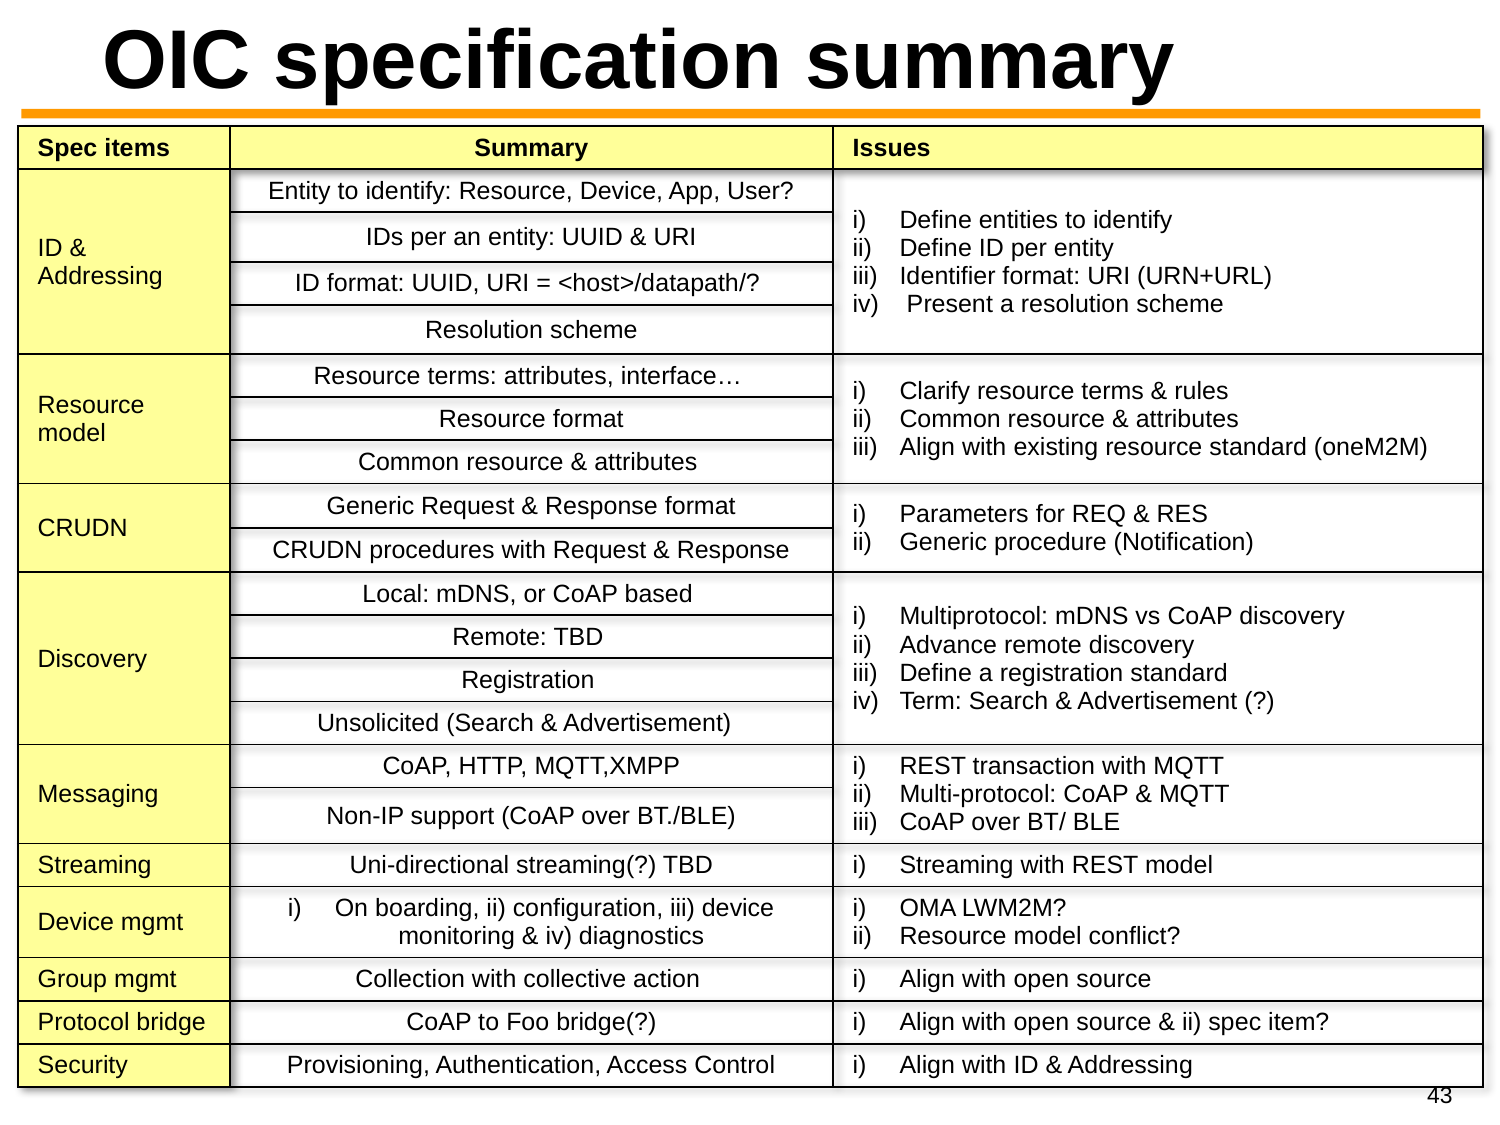

# OIC specification summary
| Spec items | Summary | Issues |
| --- | --- | --- |
| ID & Addressing | Entity to identify: Resource, Device, App, User? | Define entities to identify Define ID per entity Identifier format: URI (URN+URL) Present a resolution scheme |
|  | IDs per an entity: UUID & URI |  |
|  | ID format: UUID, URI = <host>/datapath/? |  |
|  | Resolution scheme |  |
| Resource model | Resource terms: attributes, interface… | Clarify resource terms & rules Common resource & attributes Align with existing resource standard (oneM2M) |
|  | Resource format |  |
|  | Common resource & attributes |  |
| CRUDN | Generic Request & Response format | Parameters for REQ & RES Generic procedure (Notification) |
|  | CRUDN procedures with Request & Response |  |
| Discovery | Local: mDNS, or CoAP based | Multiprotocol: mDNS vs CoAP discovery Advance remote discovery Define a registration standard Term: Search & Advertisement (?) |
|  | Remote: TBD |  |
|  | Registration |  |
|  | Unsolicited (Search & Advertisement) |  |
| Messaging | CoAP, HTTP, MQTT,XMPP | REST transaction with MQTT Multi-protocol: CoAP & MQTT CoAP over BT/ BLE |
|  | Non-IP support (CoAP over BT./BLE) |  |
| Streaming | Uni-directional streaming(?) TBD | Streaming with REST model |
| Device mgmt | On boarding, ii) configuration, iii) device monitoring & iv) diagnostics | OMA LWM2M? Resource model conflict? |
| Group mgmt | Collection with collective action | Align with open source |
| Protocol bridge | CoAP to Foo bridge(?) | Align with open source & ii) spec item? |
| Security | Provisioning, Authentication, Access Control | Align with ID & Addressing |